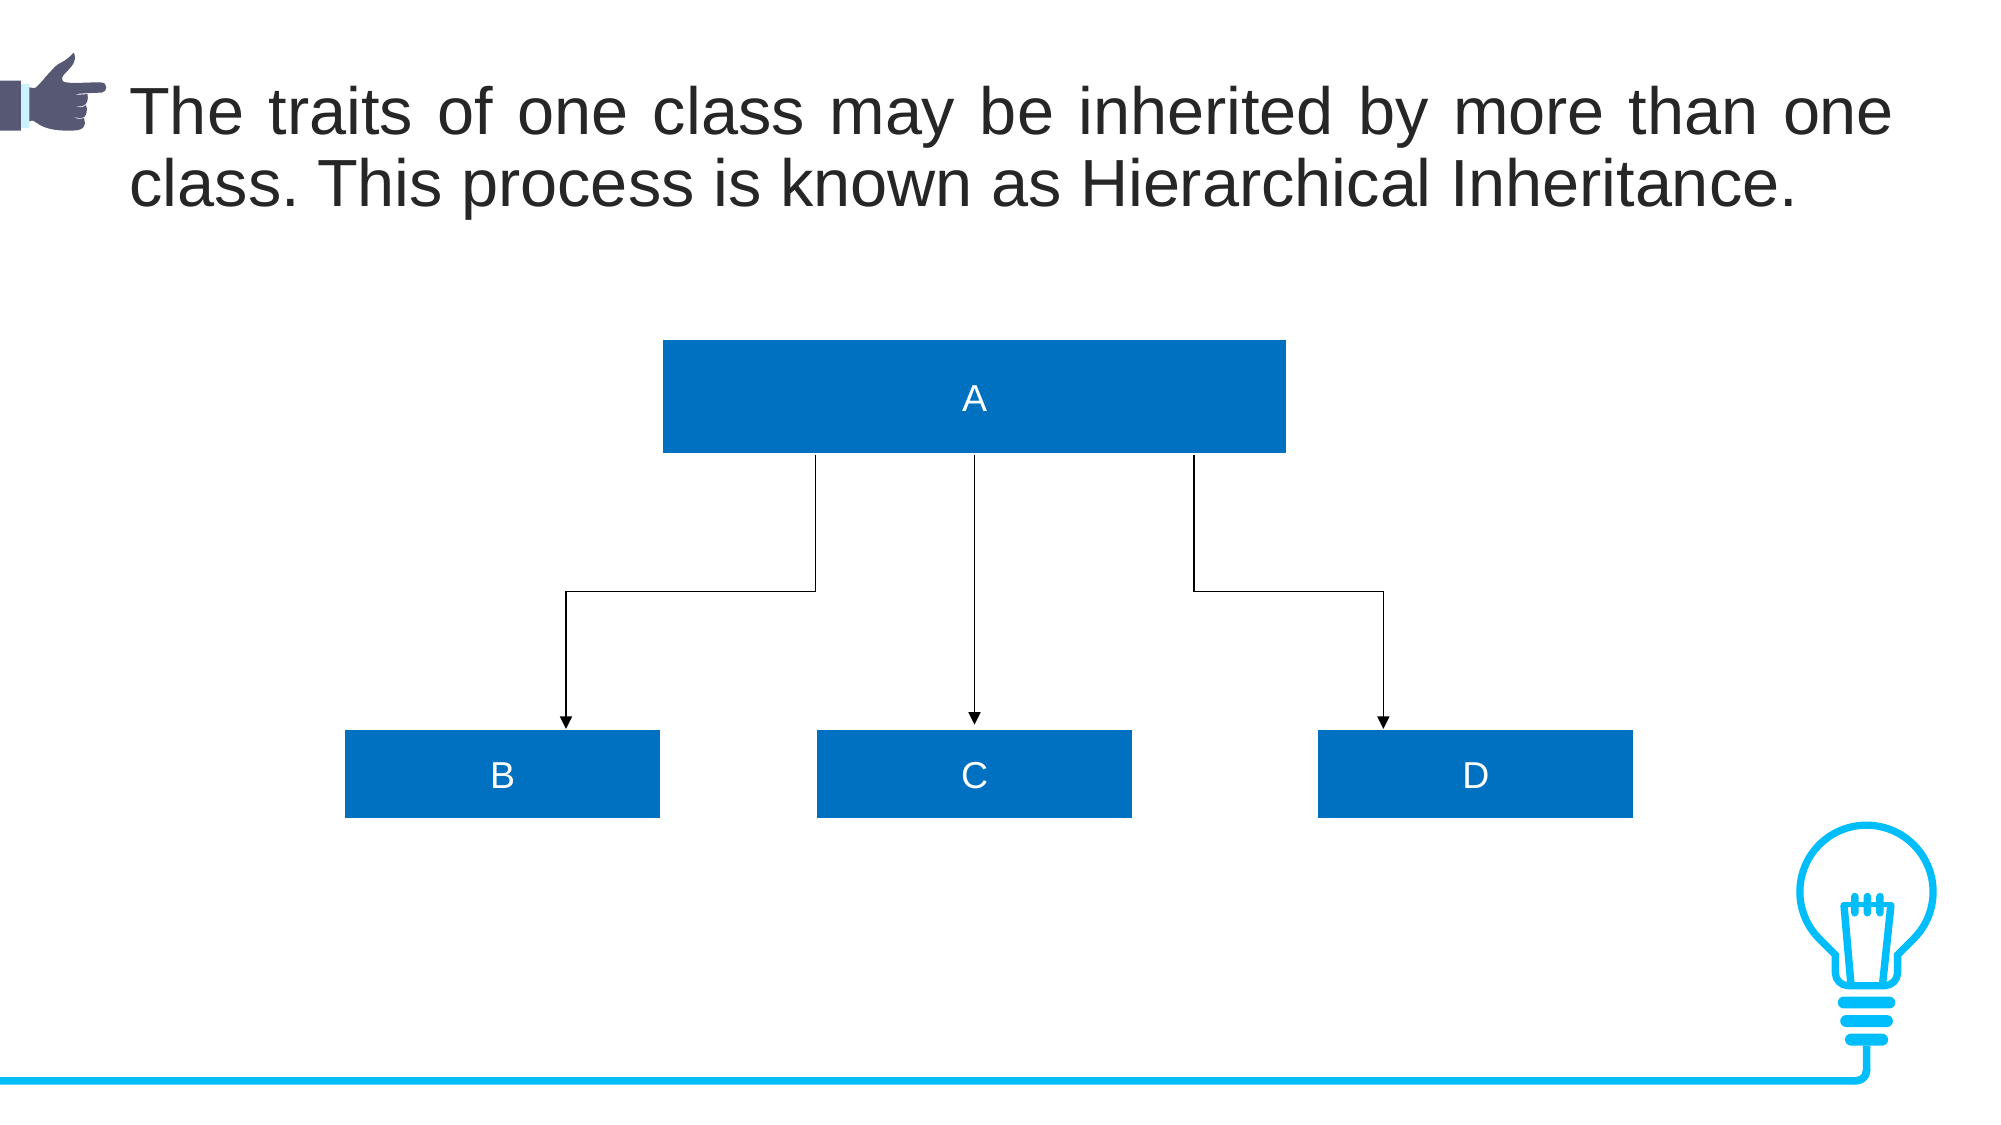

The traits of one class may be inherited by more than one class. This process is known as Hierarchical Inheritance.
A
B
C
D